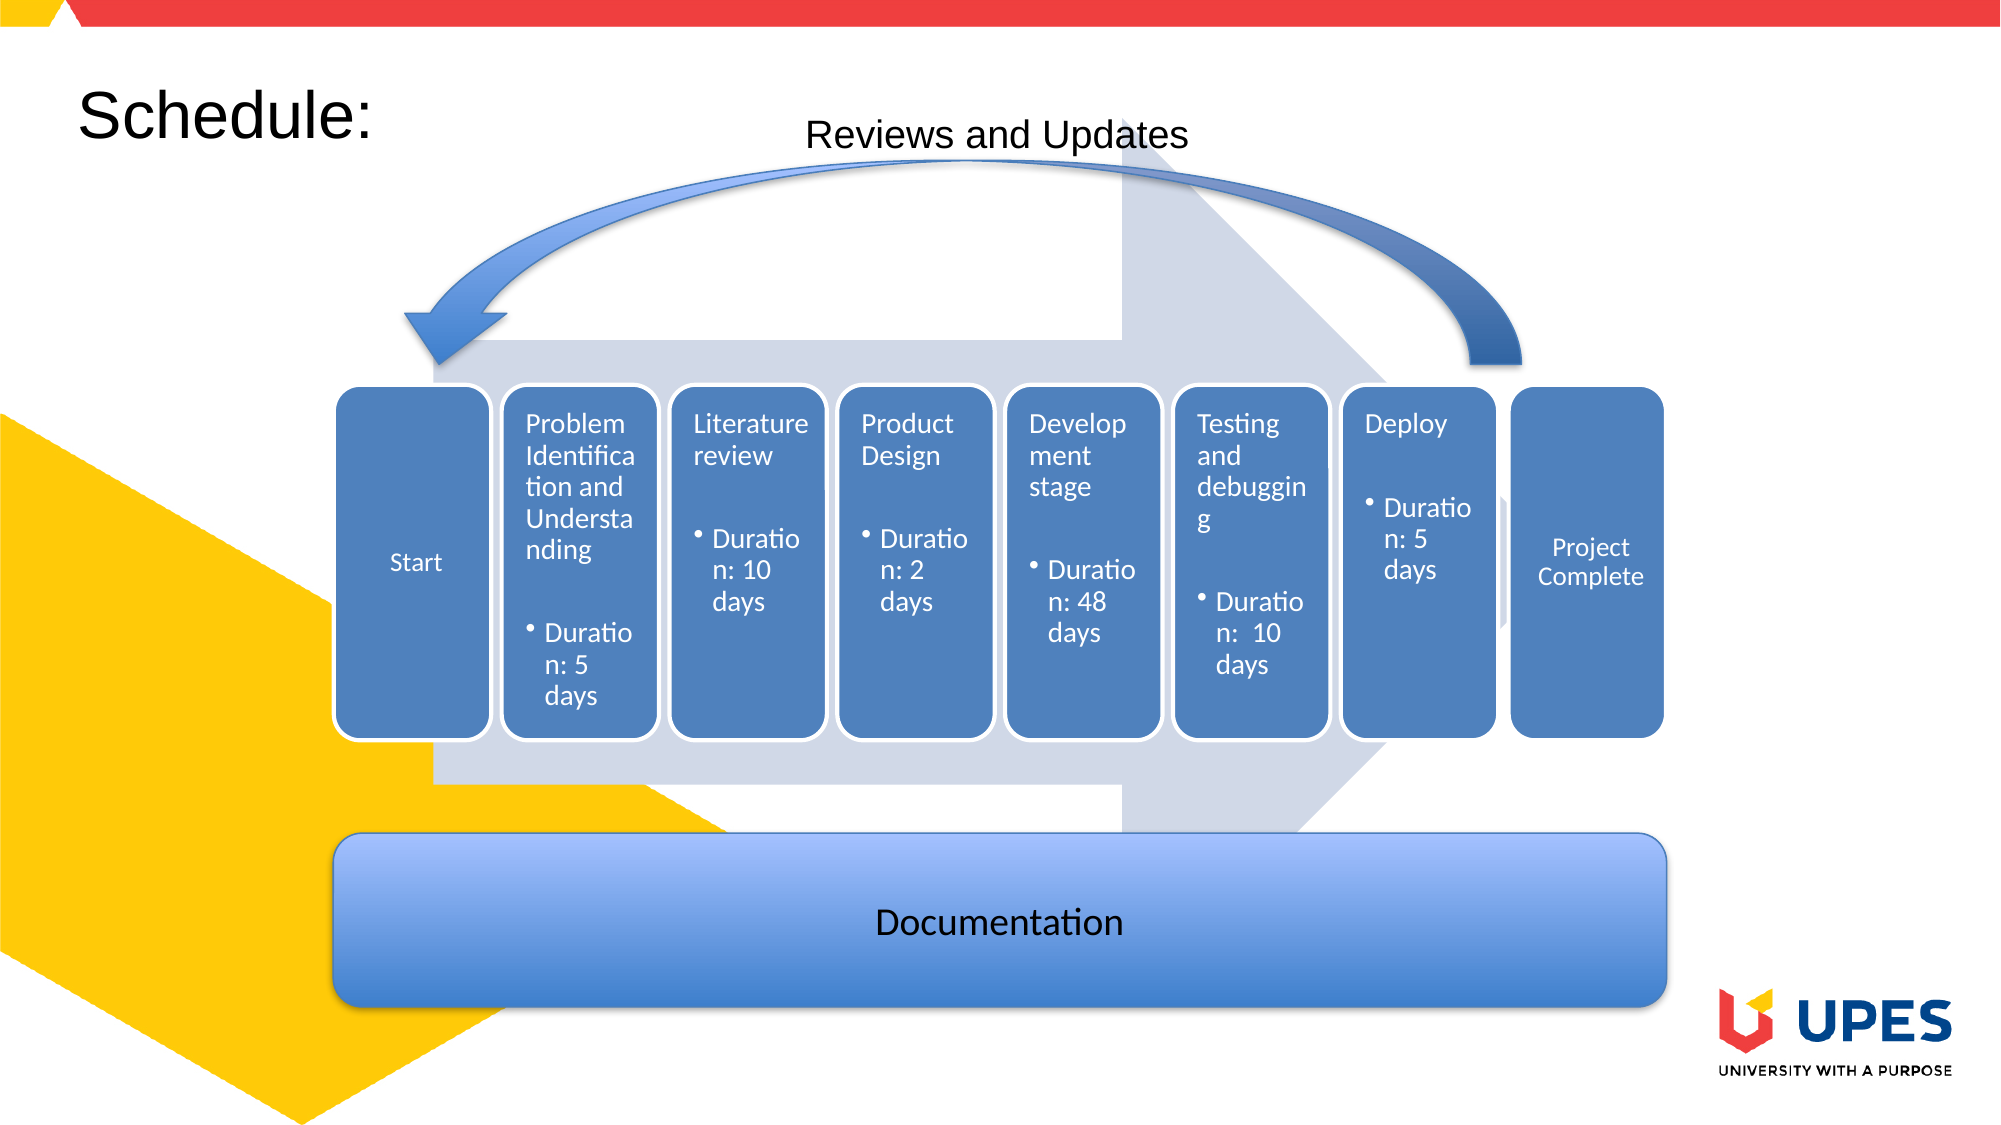

Schedule:
Reviews and Updates
Start
Problem Identification and Understanding

Duration: 5 days
Literature review

Duration: 10 days
Product Design

Duration: 2 days
Development stage

Duration: 48 days
Testing and debugging

Duration:  10 days
Deploy

Duration: 5 days
Project Complete

Documentation